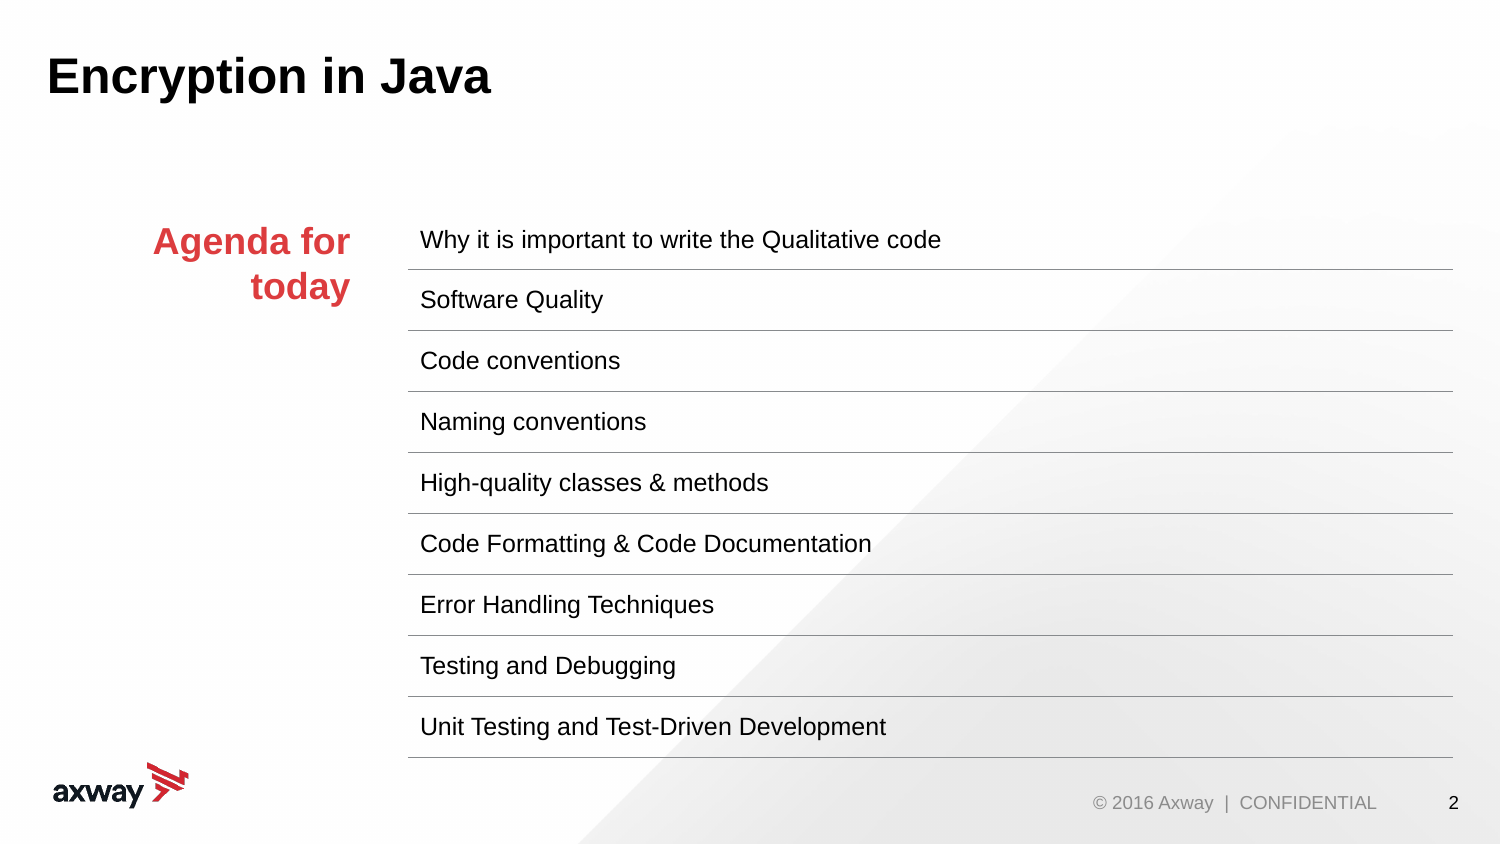

# Encryption in Java
| Why it is important to write the Qualitative code |
| --- |
| Software Quality |
| Code conventions |
| Naming conventions |
| High-quality classes & methods |
| Code Formatting & Code Documentation |
| Error Handling Techniques |
| Testing and Debugging |
| Unit Testing and Test-Driven Development |
Agenda for today
© 2016 Axway  |  CONFIDENTIAL